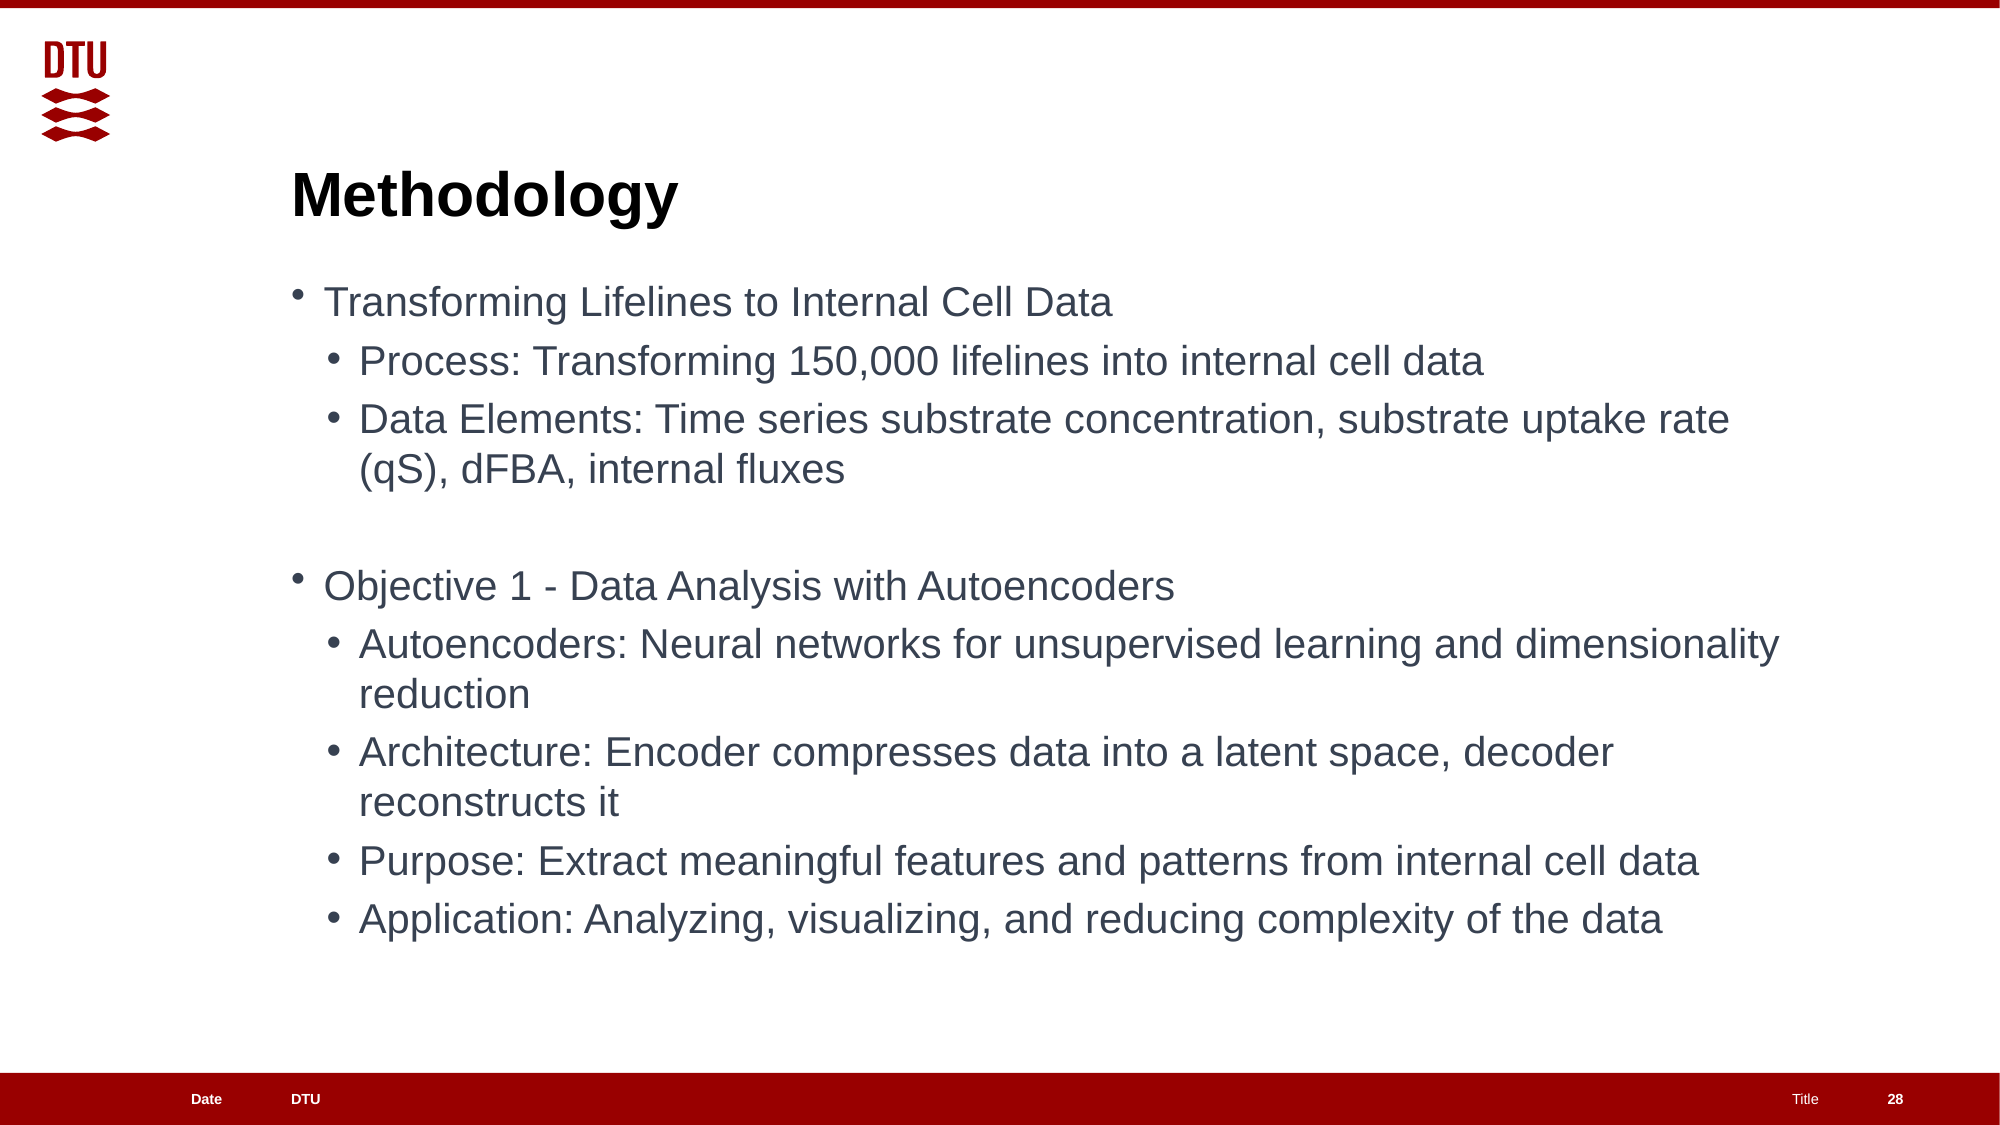

# Methodology
Transforming Lifelines to Internal Cell Data
Process: Transforming 150,000 lifelines into internal cell data
Data Elements: Time series substrate concentration, substrate uptake rate (qS), dFBA, internal fluxes

Objective 1 - Data Analysis with Autoencoders
Autoencoders: Neural networks for unsupervised learning and dimensionality reduction
Architecture: Encoder compresses data into a latent space, decoder reconstructs it
Purpose: Extract meaningful features and patterns from internal cell data
Application: Analyzing, visualizing, and reducing complexity of the data

28